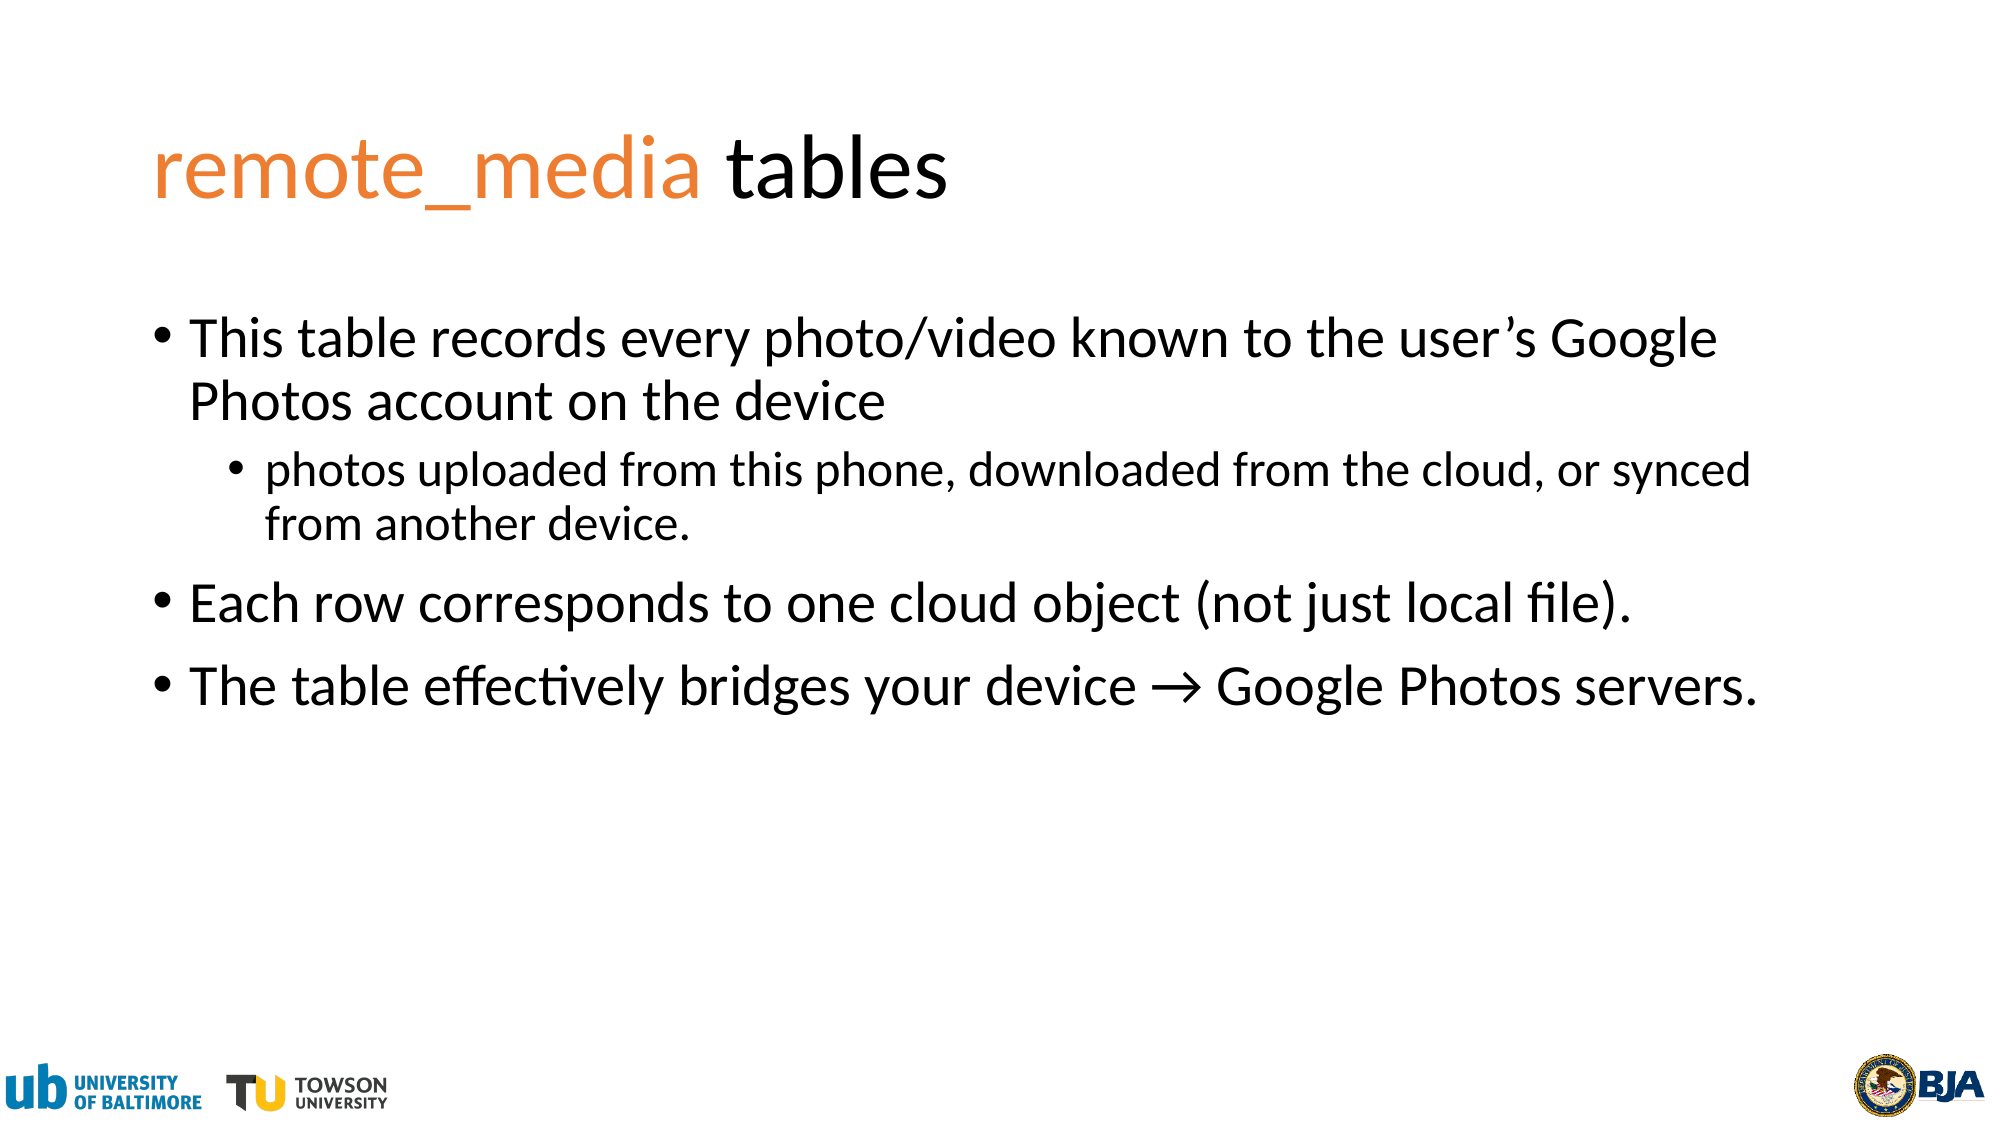

# remote_media tables
This table records every photo/video known to the user’s Google Photos account on the device
photos uploaded from this phone, downloaded from the cloud, or synced from another device.
Each row corresponds to one cloud object (not just local file).
The table effectively bridges your device → Google Photos servers.